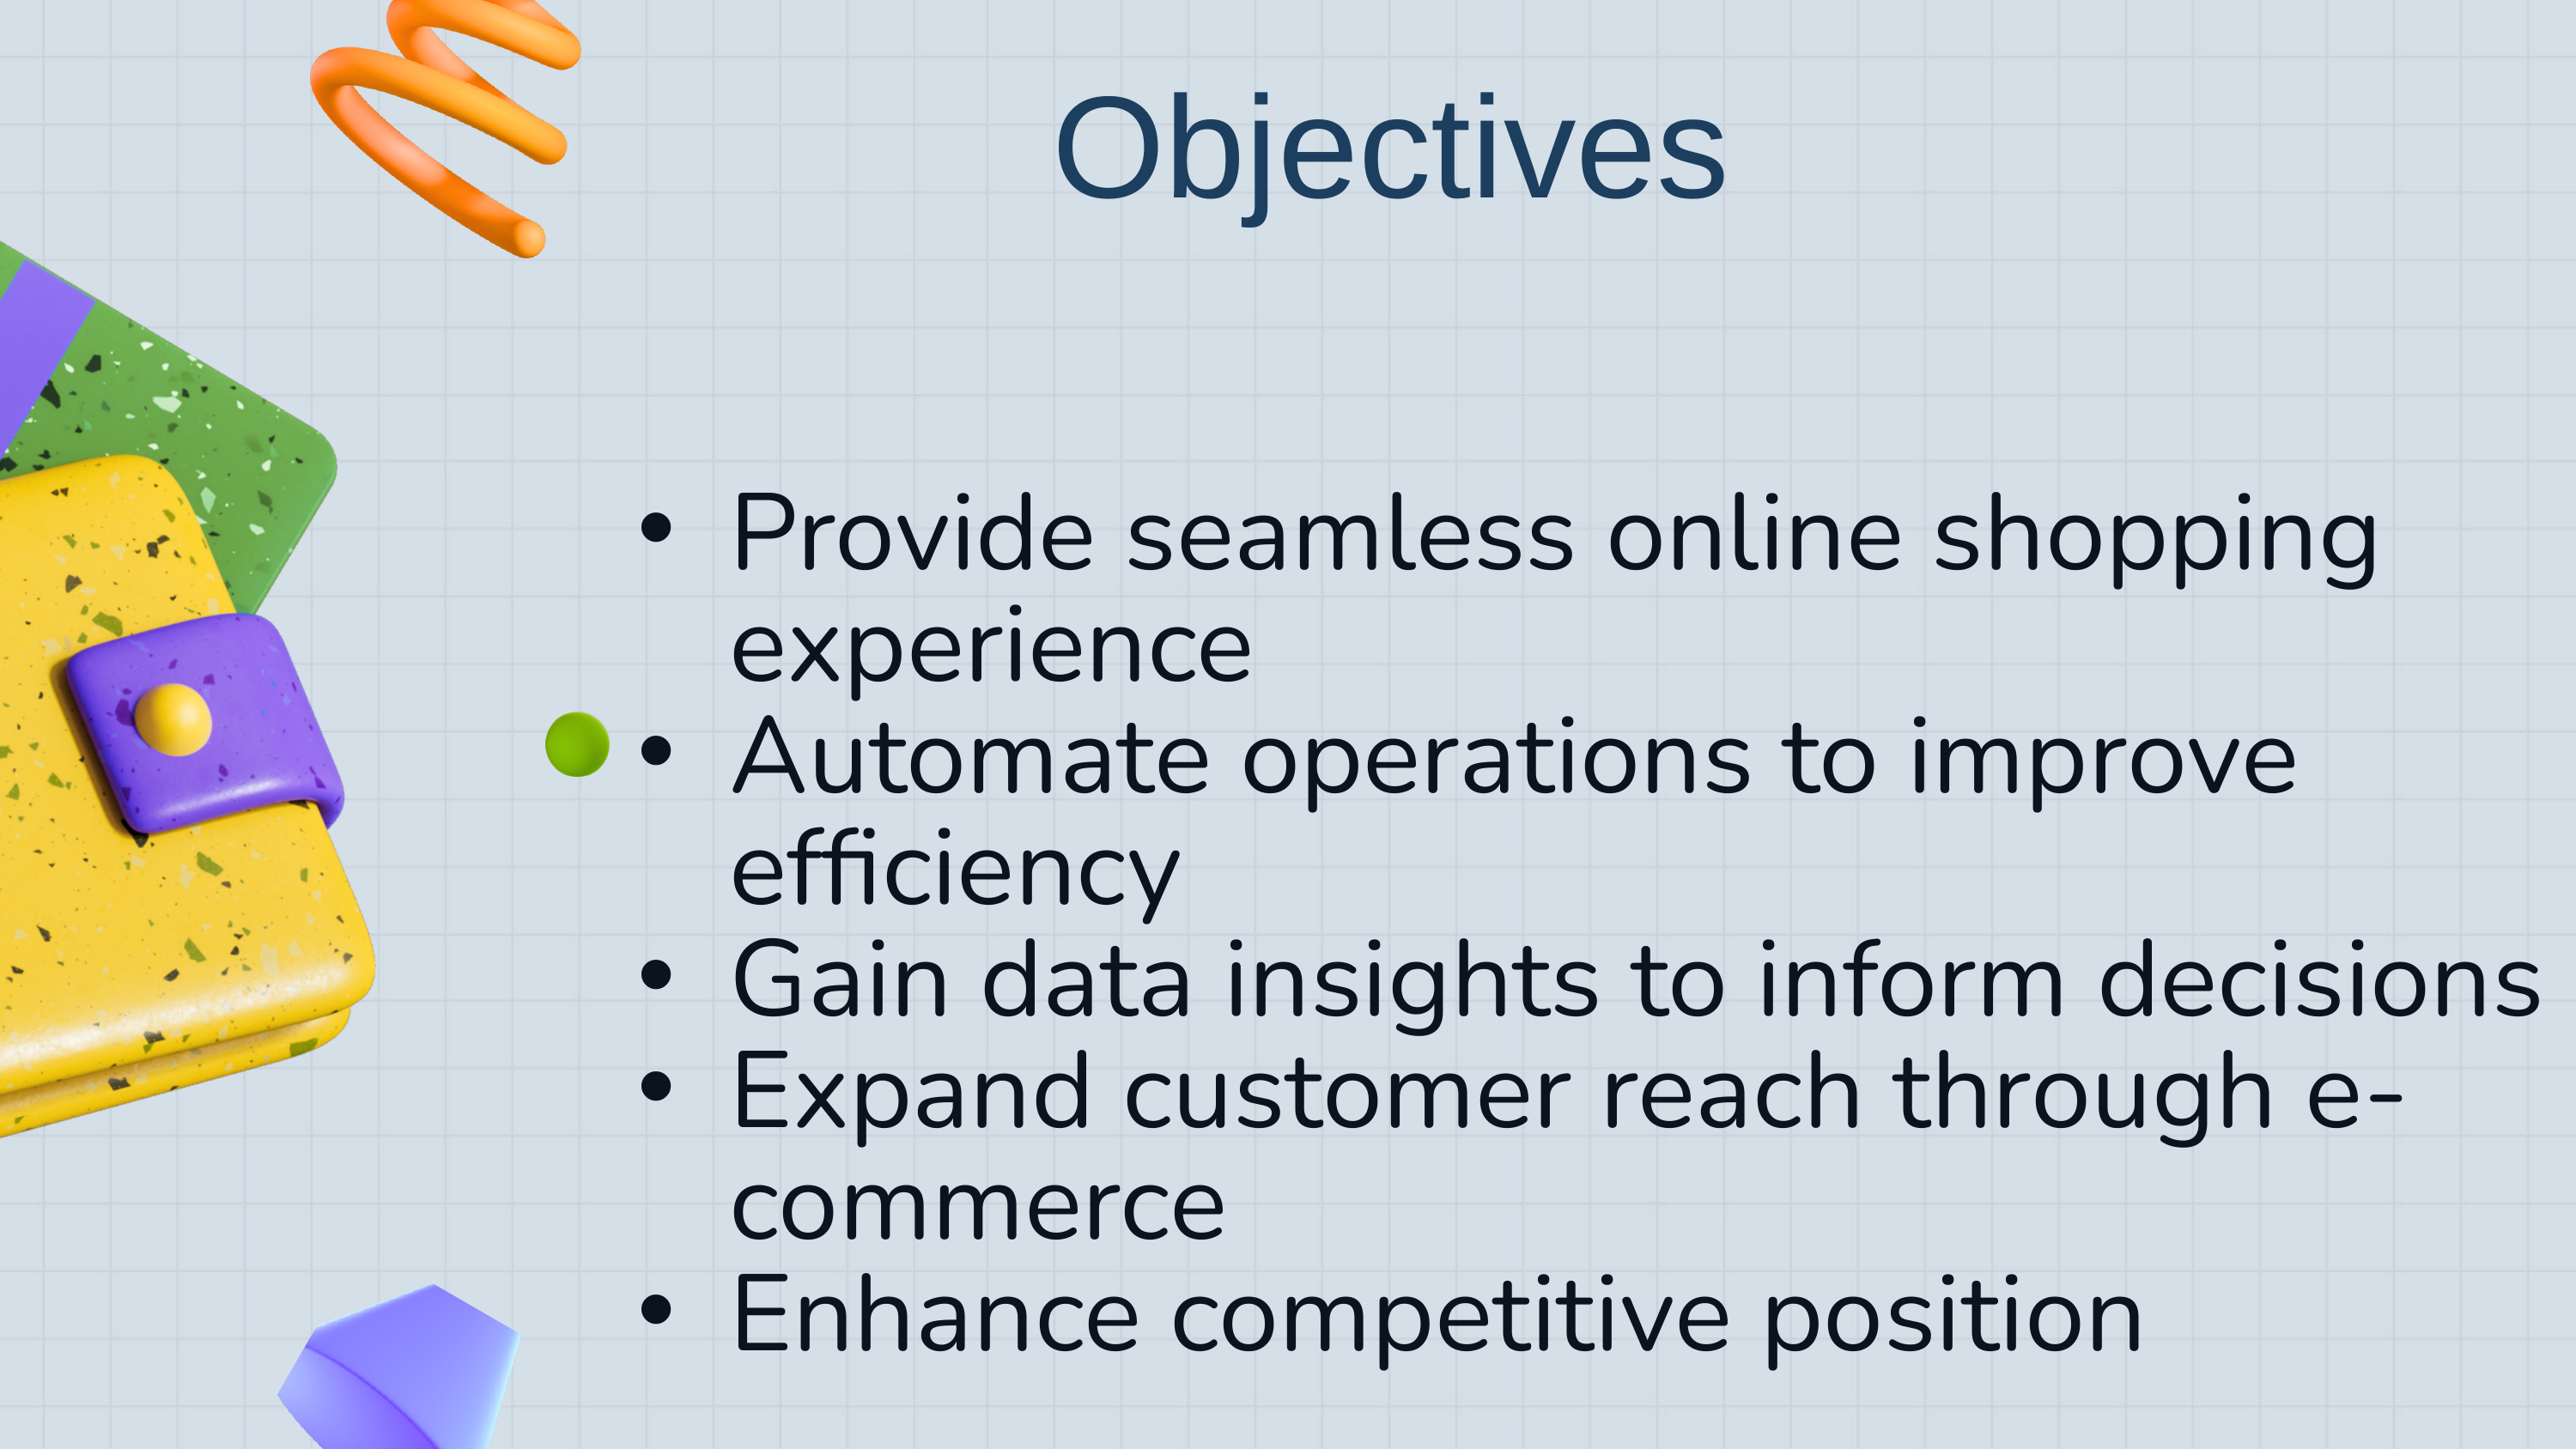

Objectives
Provide seamless online shopping experience
Automate operations to improve efficiency
Gain data insights to inform decisions
Expand customer reach through e-commerce
Enhance competitive position